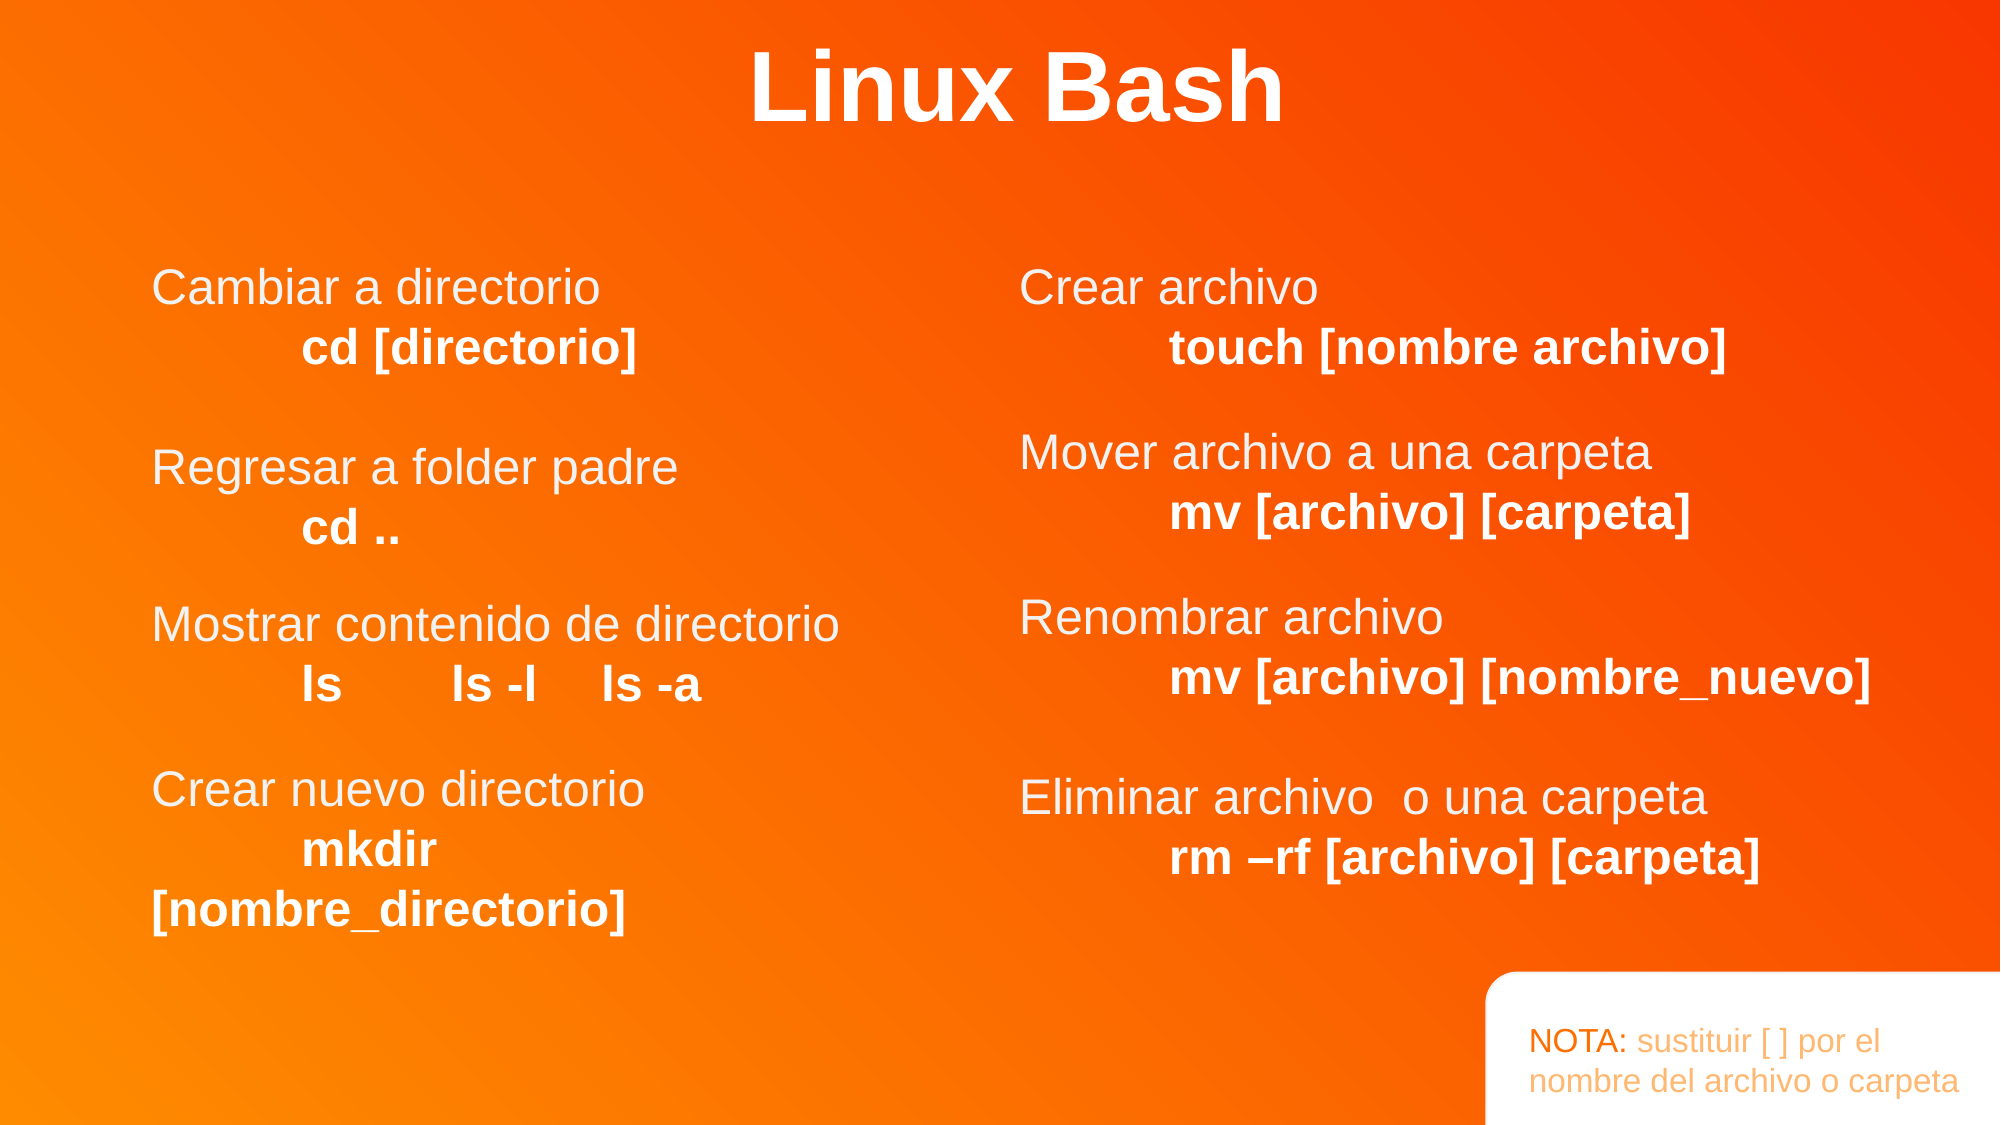

Linux Bash
Cambiar a directorio
	cd [directorio]

Regresar a folder padre
	cd ..

Mostrar contenido de directorio
	ls	ls -l	ls -a

Crear nuevo directorio
	mkdir [nombre_directorio]
Crear archivo
	touch [nombre archivo]

Mover archivo a una carpeta
	mv [archivo] [carpeta]

Renombrar archivo
	mv [archivo] [nombre_nuevo]

Eliminar archivo  o una carpeta
	rm –rf [archivo] [carpeta]

NOTA: sustituir [ ] por el nombre del archivo o carpeta